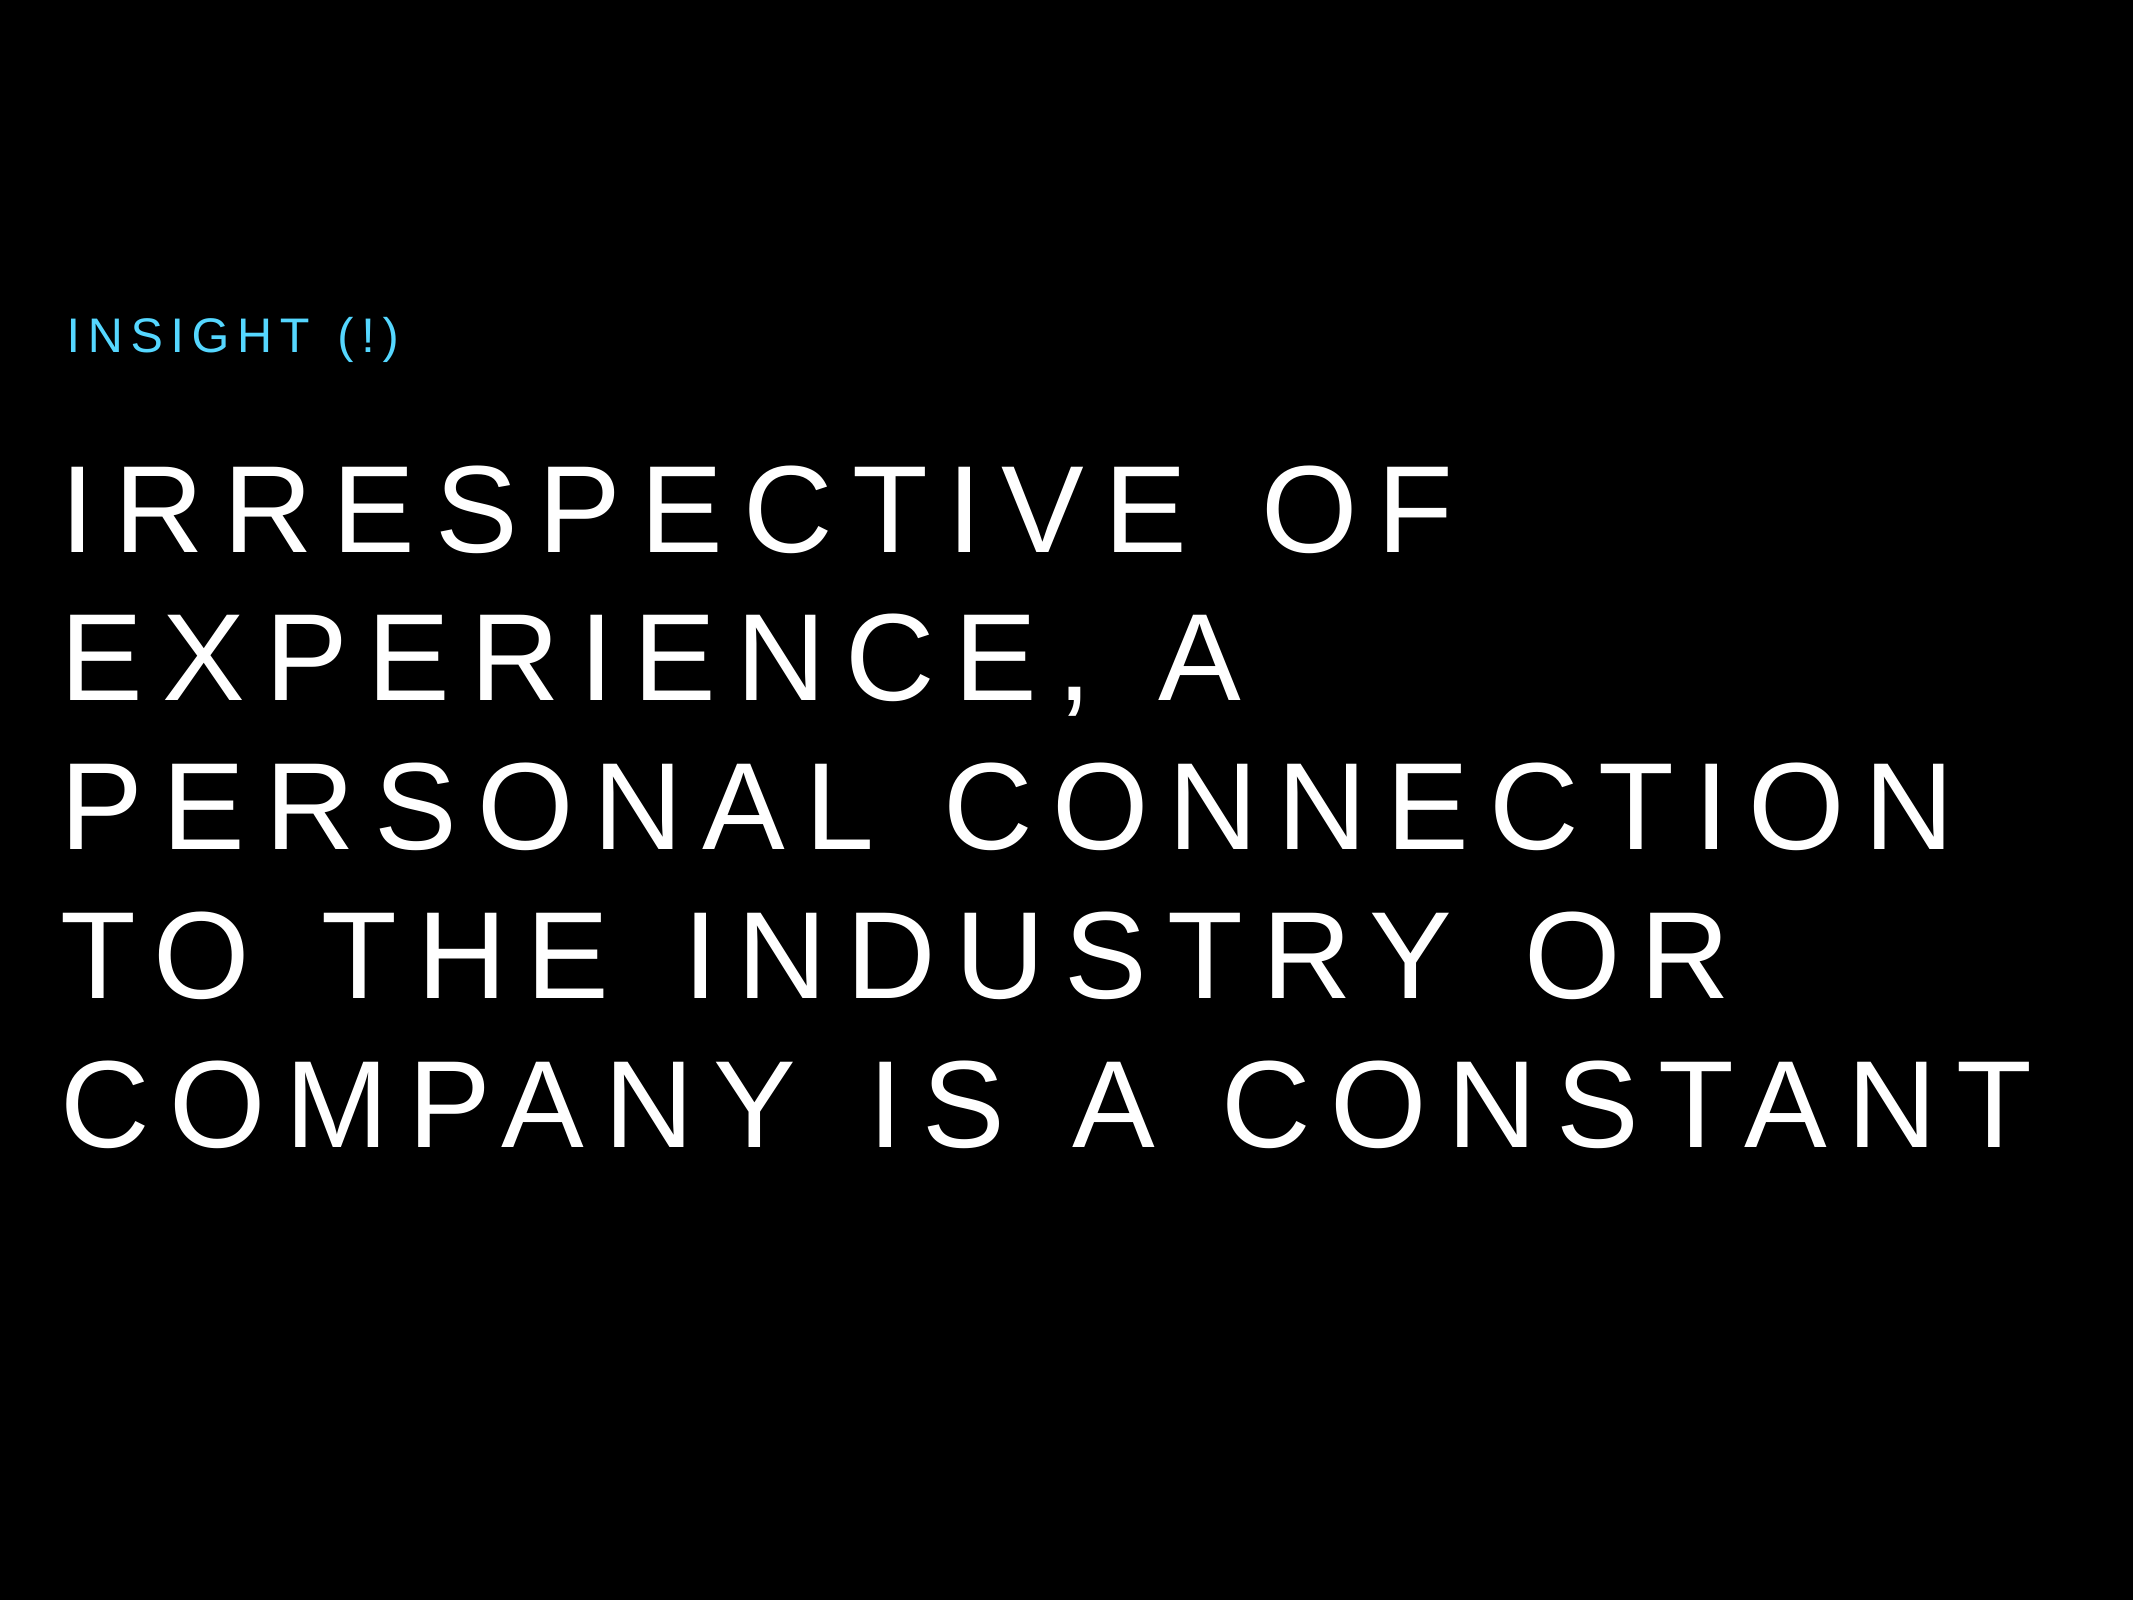

insight (!)
# irrespective of experience, a personal connection to the industry or company is a constant